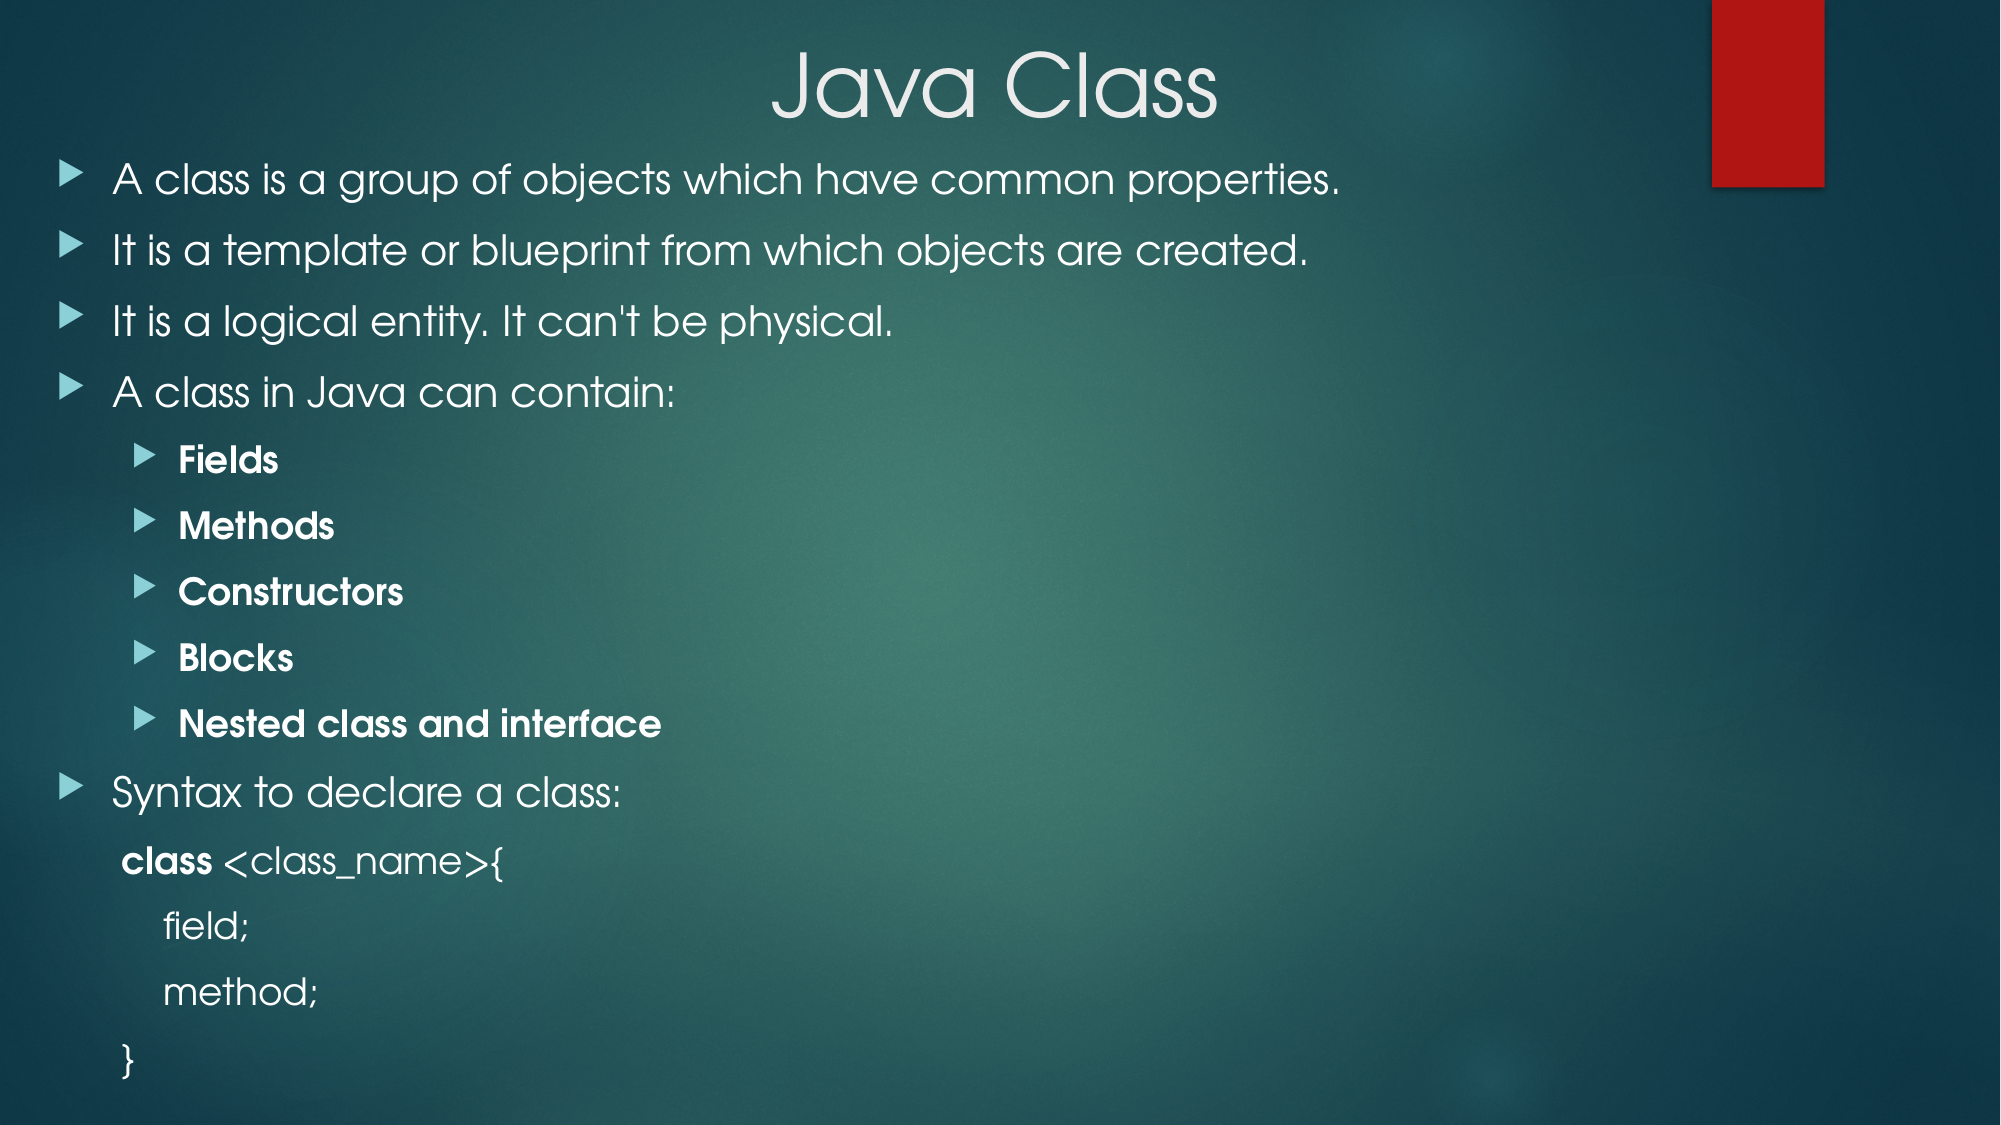

# Java Class
A class is a group of objects which have common properties.
It is a template or blueprint from which objects are created.
It is a logical entity. It can't be physical.
A class in Java can contain:
Fields
Methods
Constructors
Blocks
Nested class and interface
Syntax to declare a class:
class <class_name>{
    field;
    method;
}